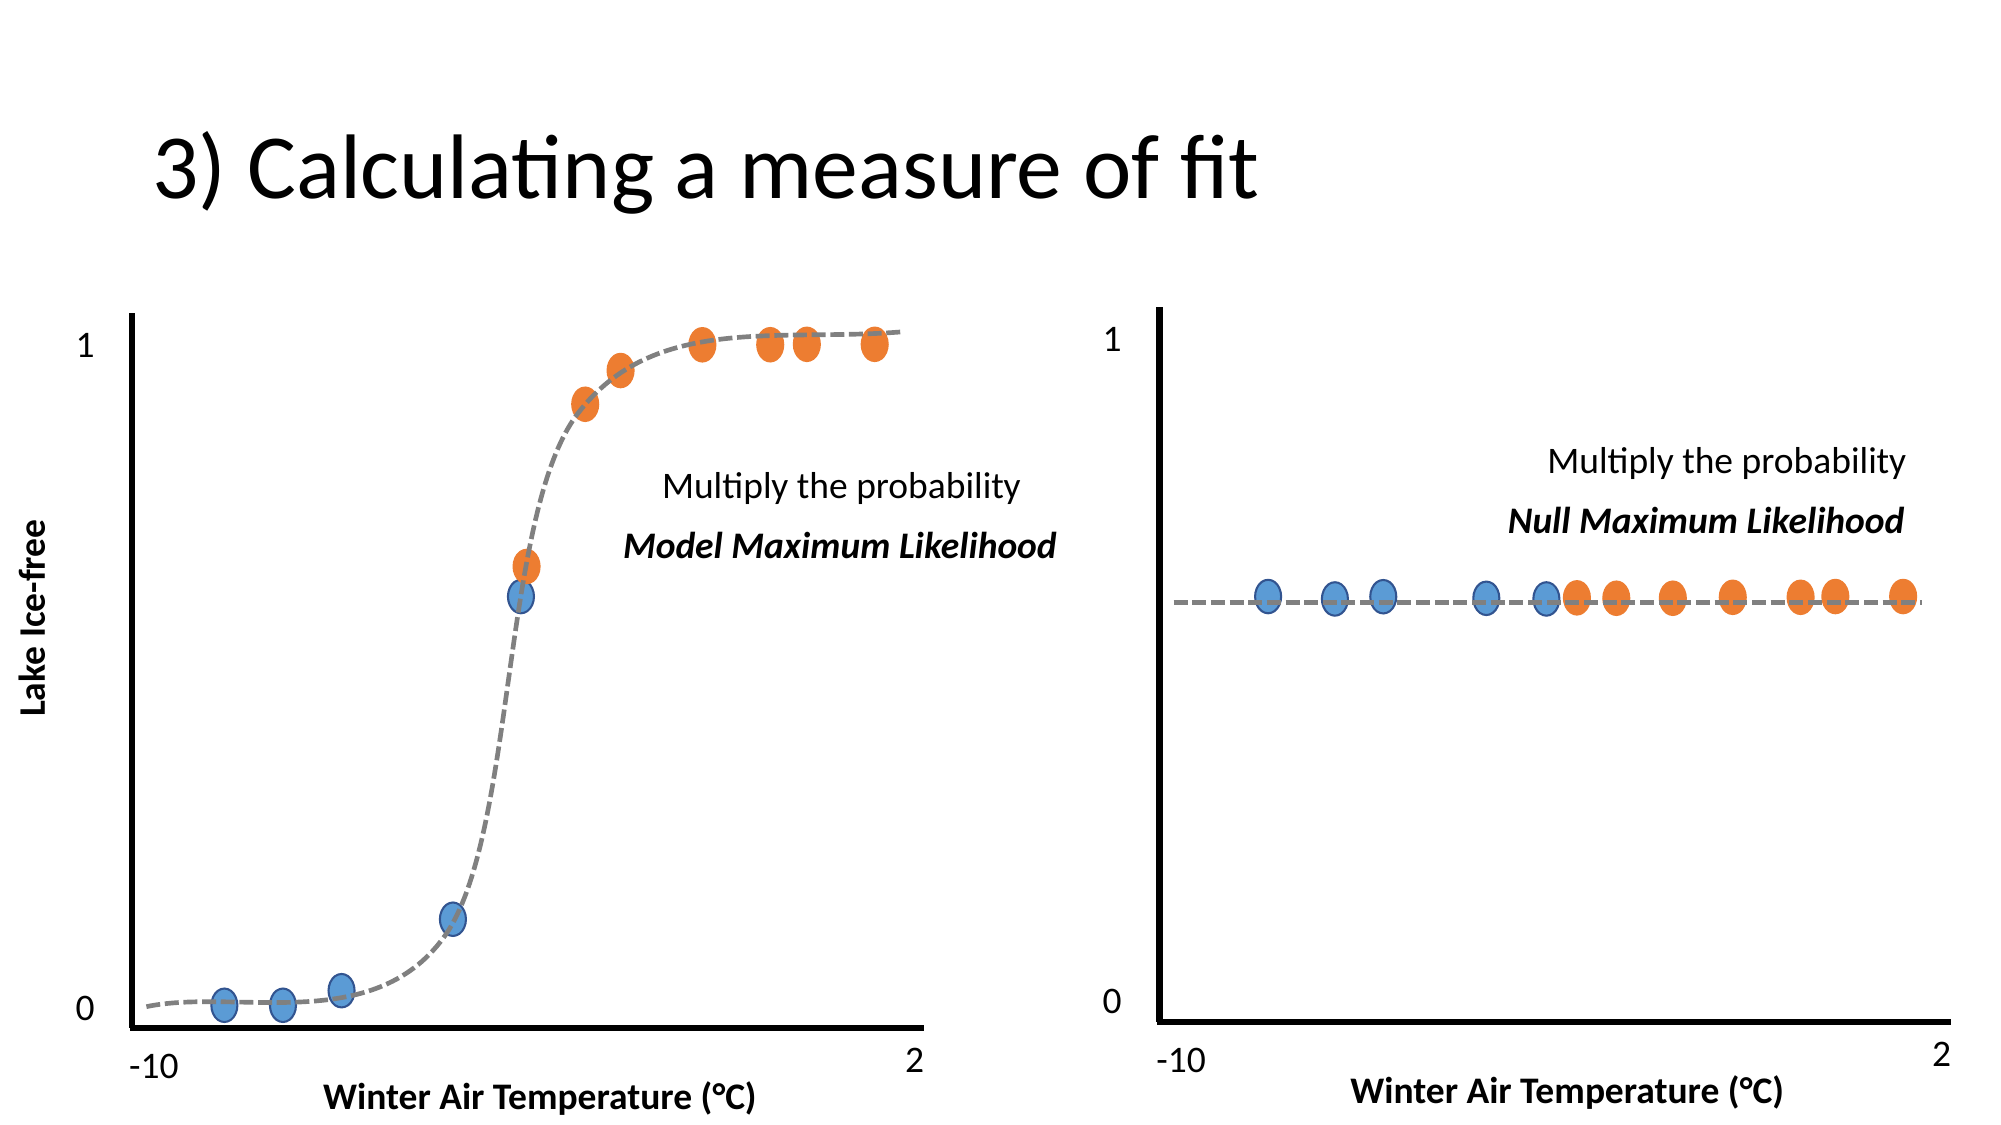

# 3) Calculating a measure of fit
1
1

Multiply the probability
Multiply the probability
Null Maximum Likelihood
Model Maximum Likelihood

Lake Ice-free

0

0

2
-10
Winter Air Temperature (°C)
2
-10
Winter Air Temperature (°C)